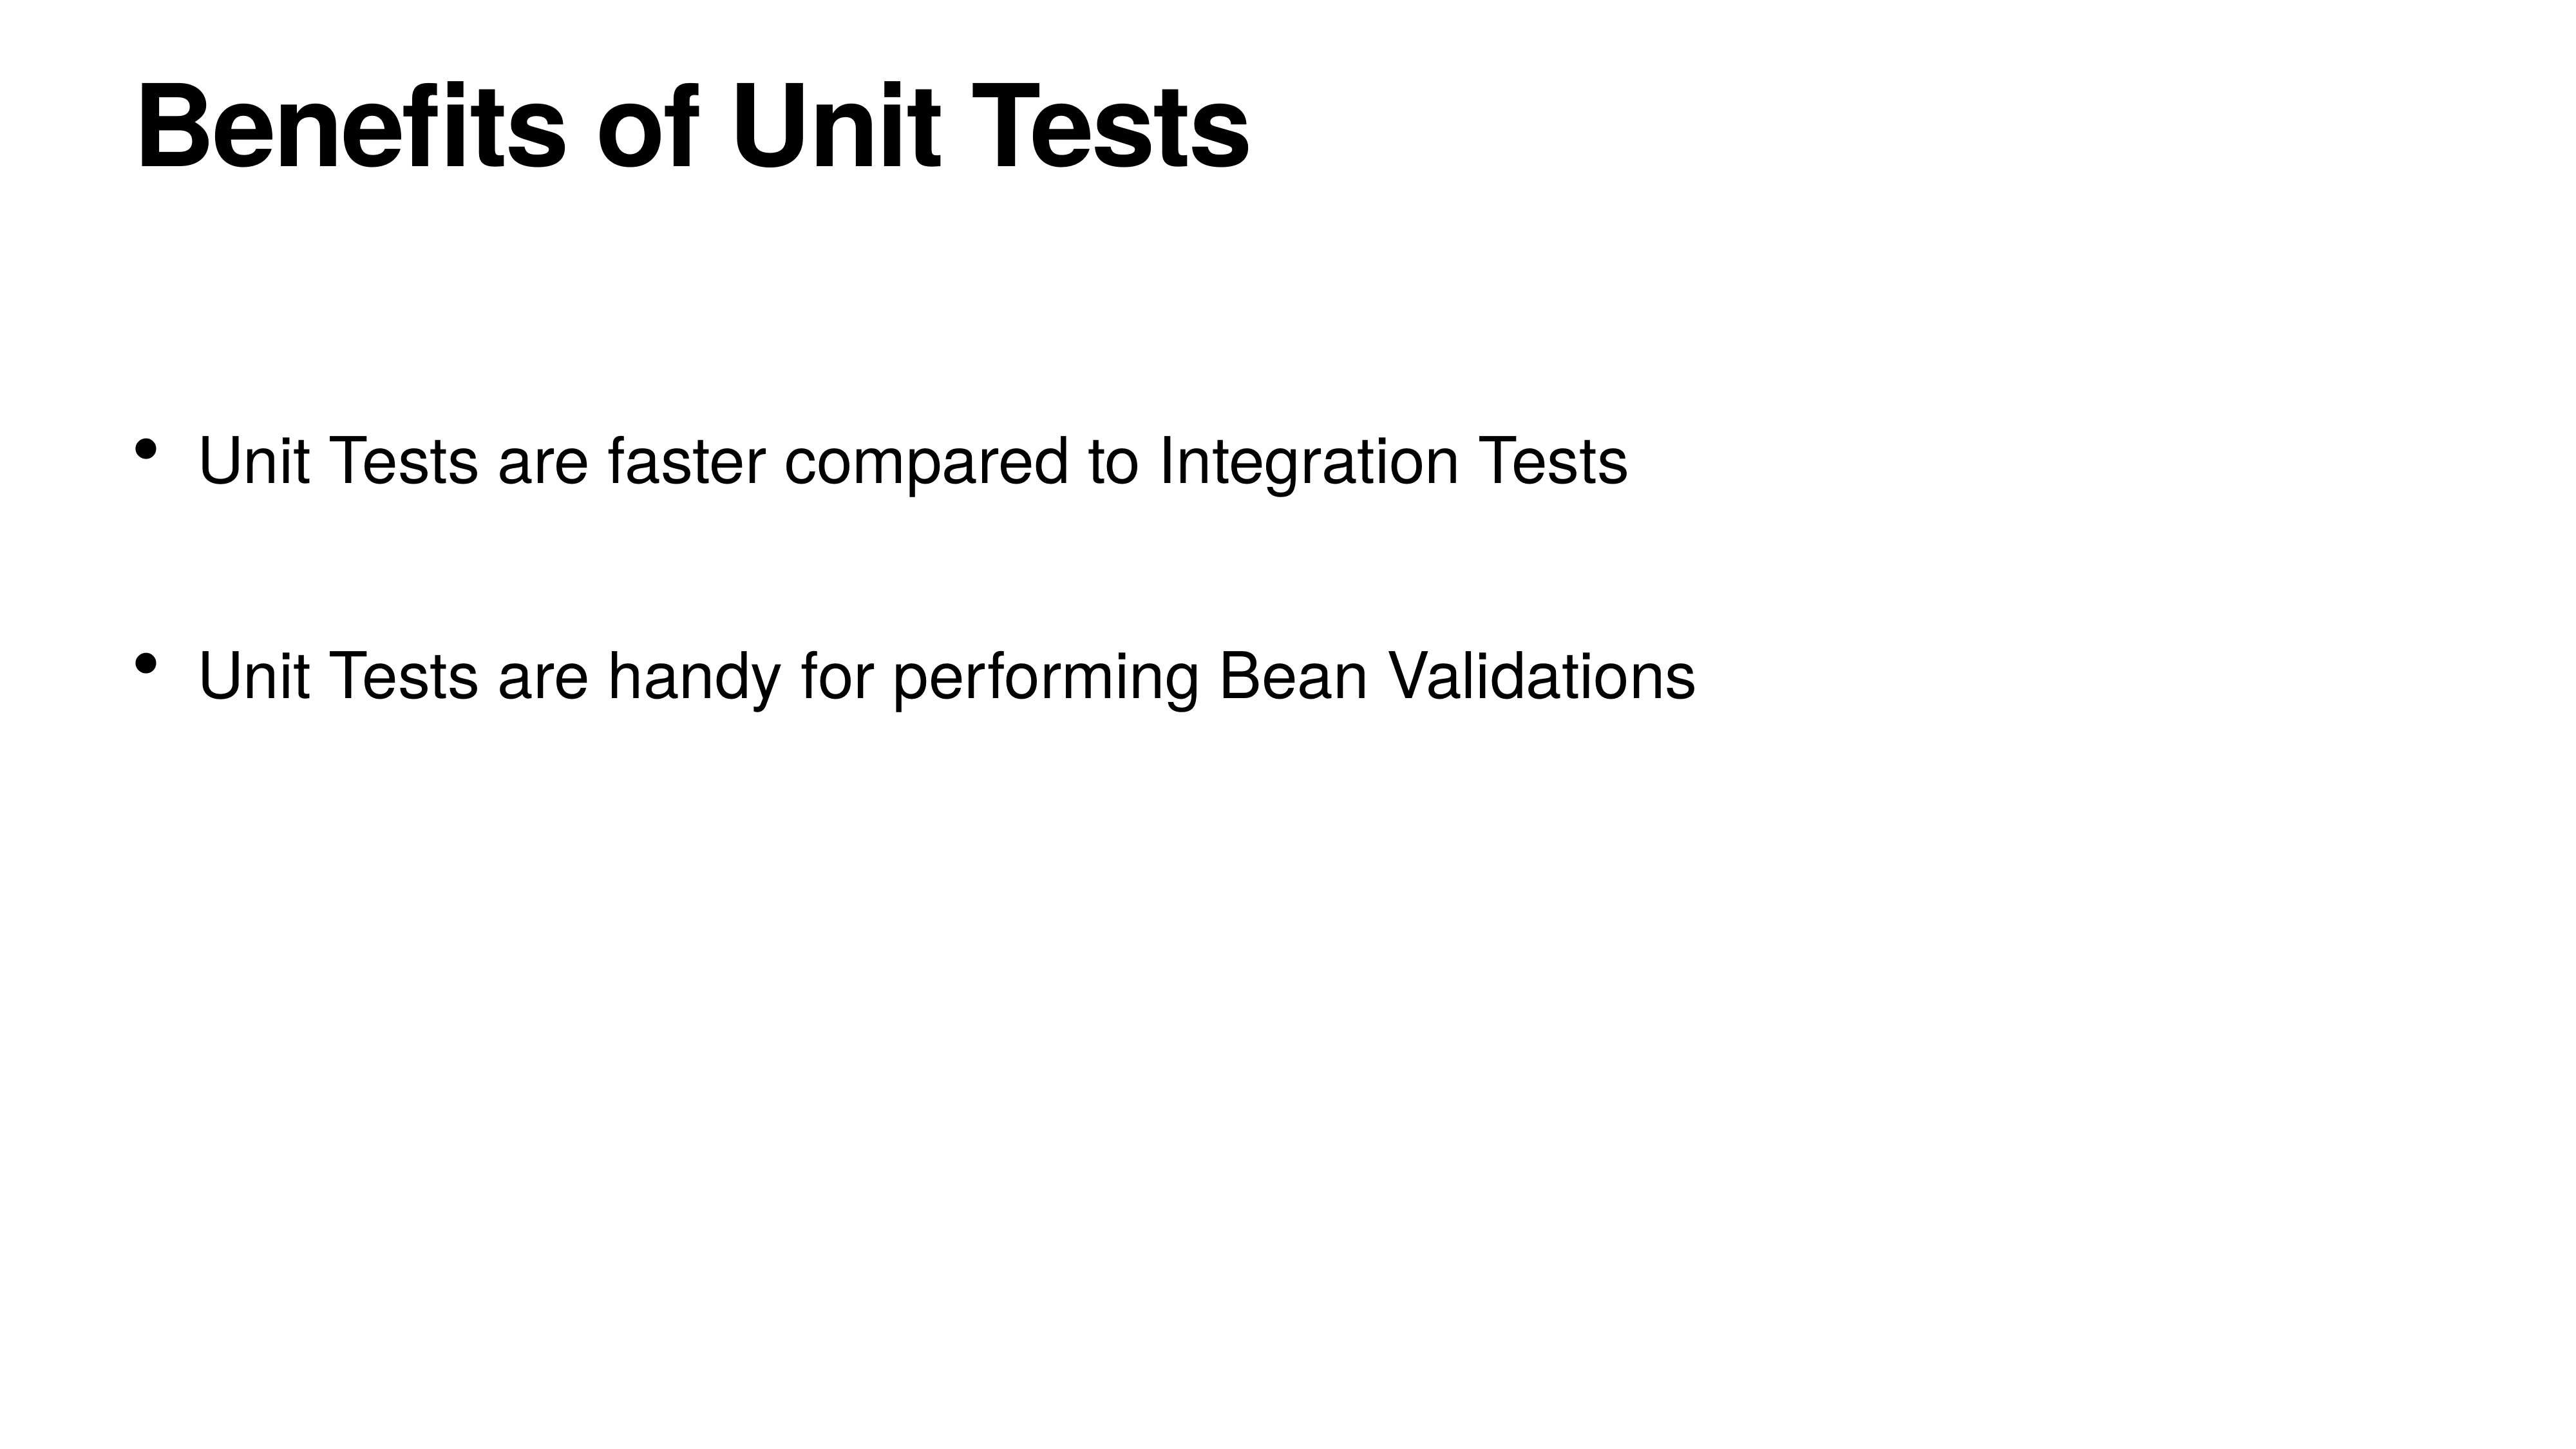

# Benefits of Unit Tests
Unit Tests are faster compared to Integration Tests
Unit Tests are handy for performing Bean Validations